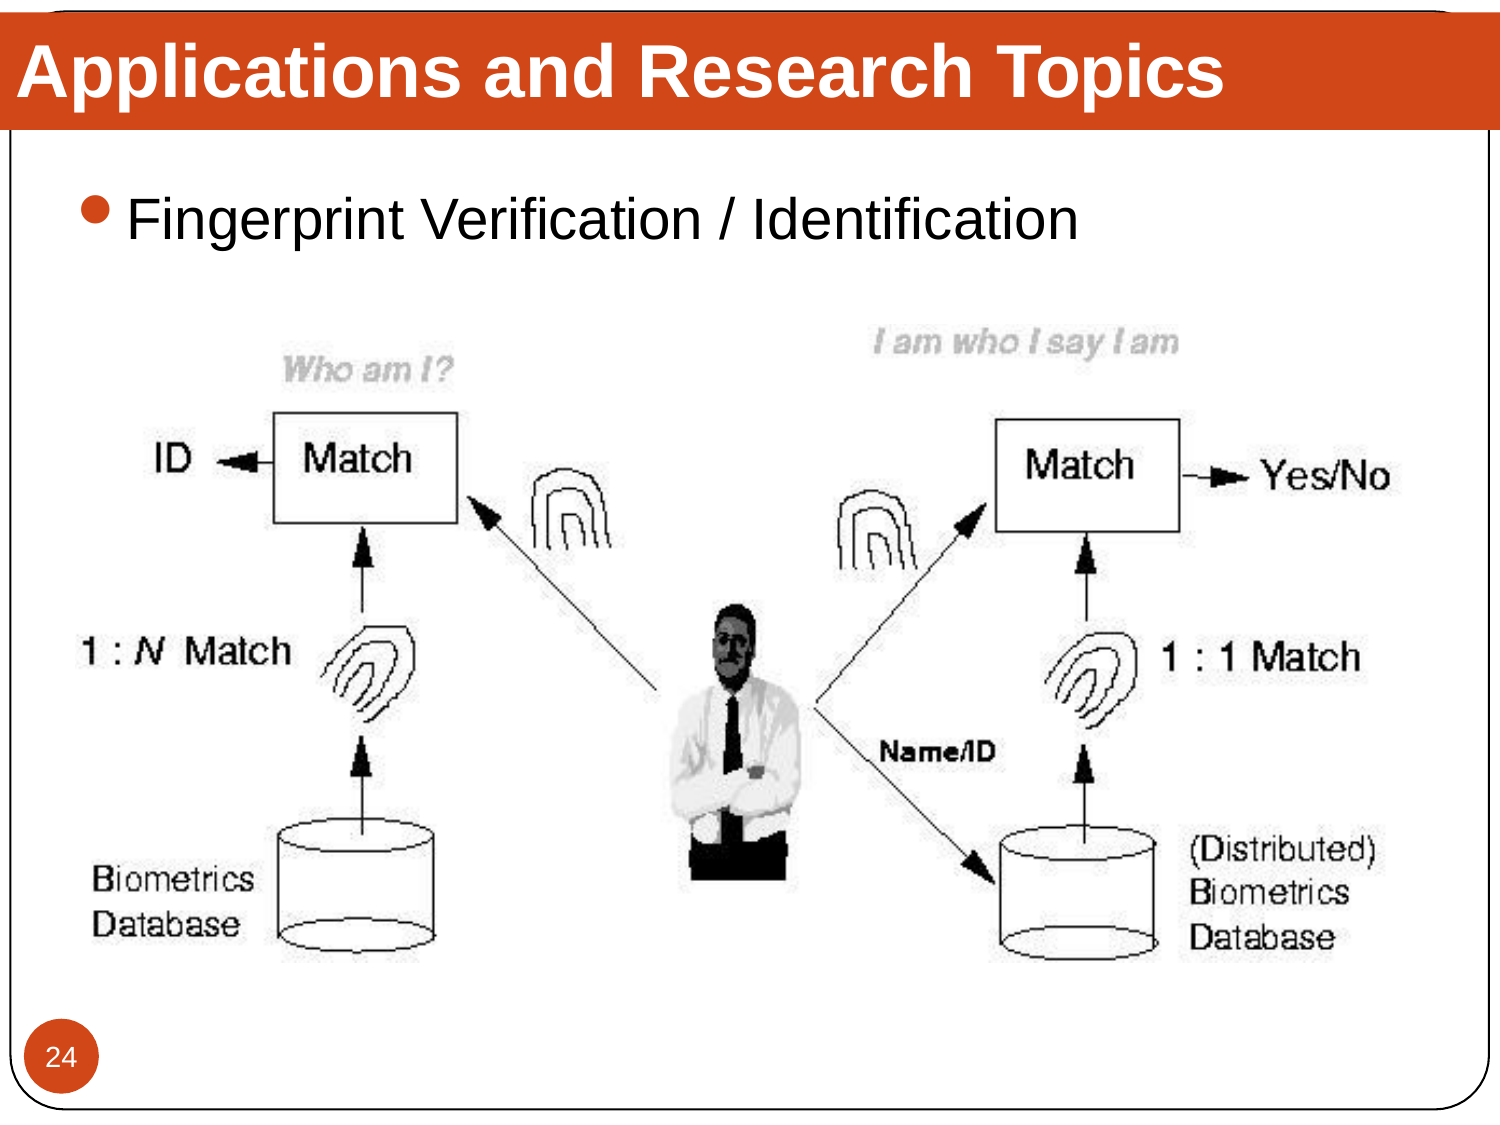

# Applications and Research Topics
Fingerprint Verification / Identification

24